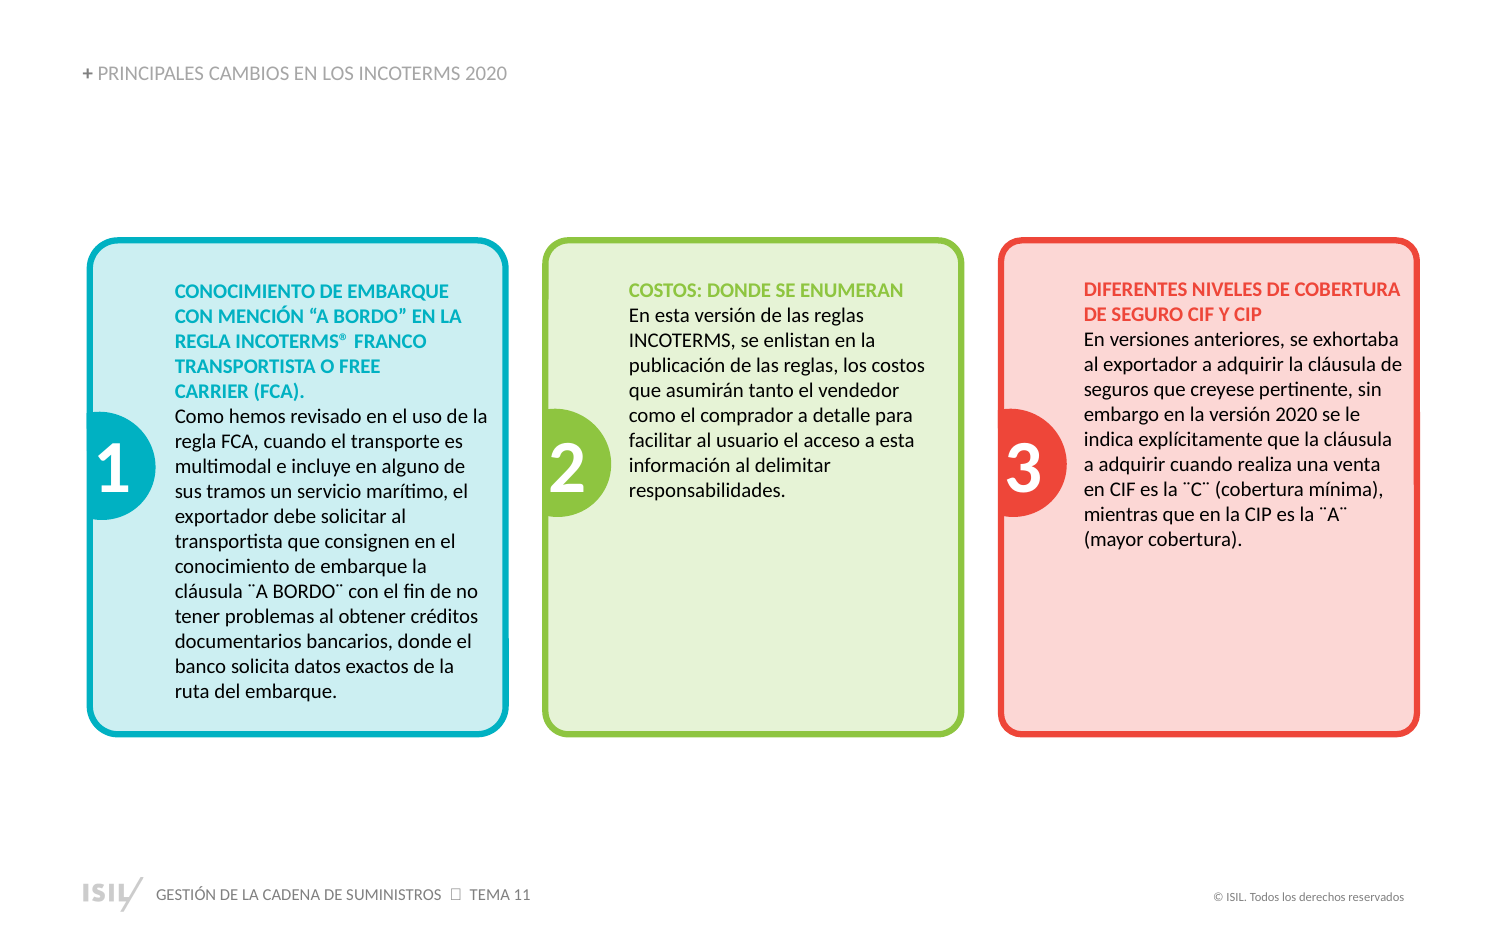

+ PRINCIPALES CAMBIOS EN LOS INCOTERMS 2020
CONOCIMIENTO DE EMBARQUE CON MENCIÓN “A BORDO” EN LA REGLA INCOTERMS® FRANCO TRANSPORTISTA O FREE
CARRIER (FCA).
Como hemos revisado en el uso de la regla FCA, cuando el transporte es multimodal e incluye en alguno de sus tramos un servicio marítimo, el exportador debe solicitar al transportista que consignen en el conocimiento de embarque la cláusula ¨A BORDO¨ con el fin de no tener problemas al obtener créditos documentarios bancarios, donde el banco solicita datos exactos de la ruta del embarque.
COSTOS: DONDE SE ENUMERAN
En esta versión de las reglas INCOTERMS, se enlistan en la publicación de las reglas, los costos que asumirán tanto el vendedor como el comprador a detalle para facilitar al usuario el acceso a esta información al delimitar responsabilidades.
DIFERENTES NIVELES DE COBERTURA DE SEGURO CIF Y CIP
En versiones anteriores, se exhortaba al exportador a adquirir la cláusula de seguros que creyese pertinente, sin embargo en la versión 2020 se le indica explícitamente que la cláusula a adquirir cuando realiza una venta en CIF es la ¨C¨ (cobertura mínima), mientras que en la CIP es la ¨A¨ (mayor cobertura).

1
2
3